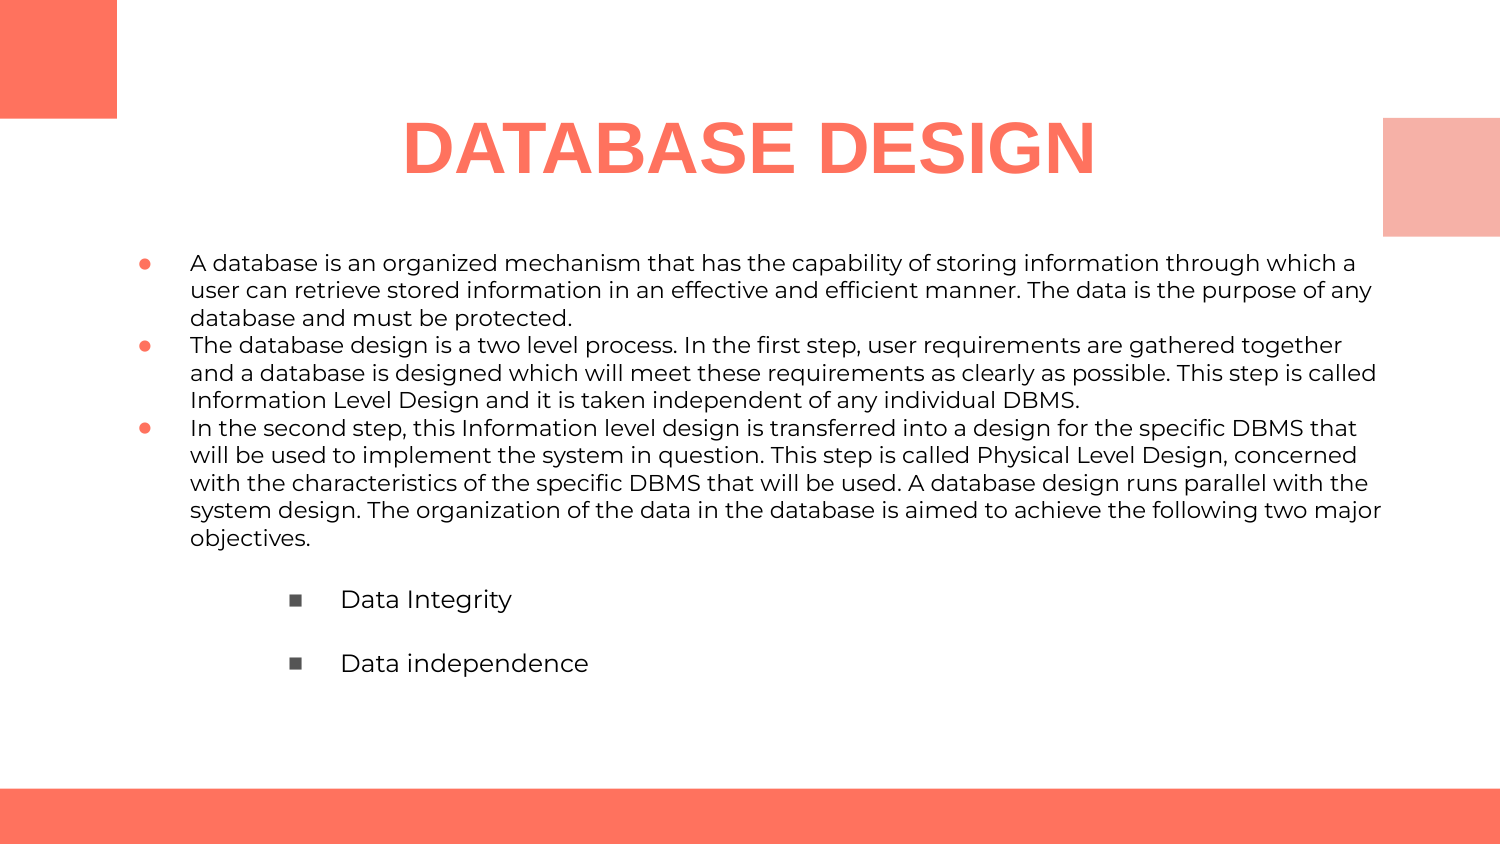

# DATABASE DESIGN
A database is an organized mechanism that has the capability of storing information through which a user can retrieve stored information in an effective and efficient manner. The data is the purpose of any database and must be protected.
The database design is a two level process. In the first step, user requirements are gathered together and a database is designed which will meet these requirements as clearly as possible. This step is called Information Level Design and it is taken independent of any individual DBMS.
In the second step, this Information level design is transferred into a design for the specific DBMS that will be used to implement the system in question. This step is called Physical Level Design, concerned with the characteristics of the specific DBMS that will be used. A database design runs parallel with the system design. The organization of the data in the database is aimed to achieve the following two major objectives.
Data Integrity
Data independence